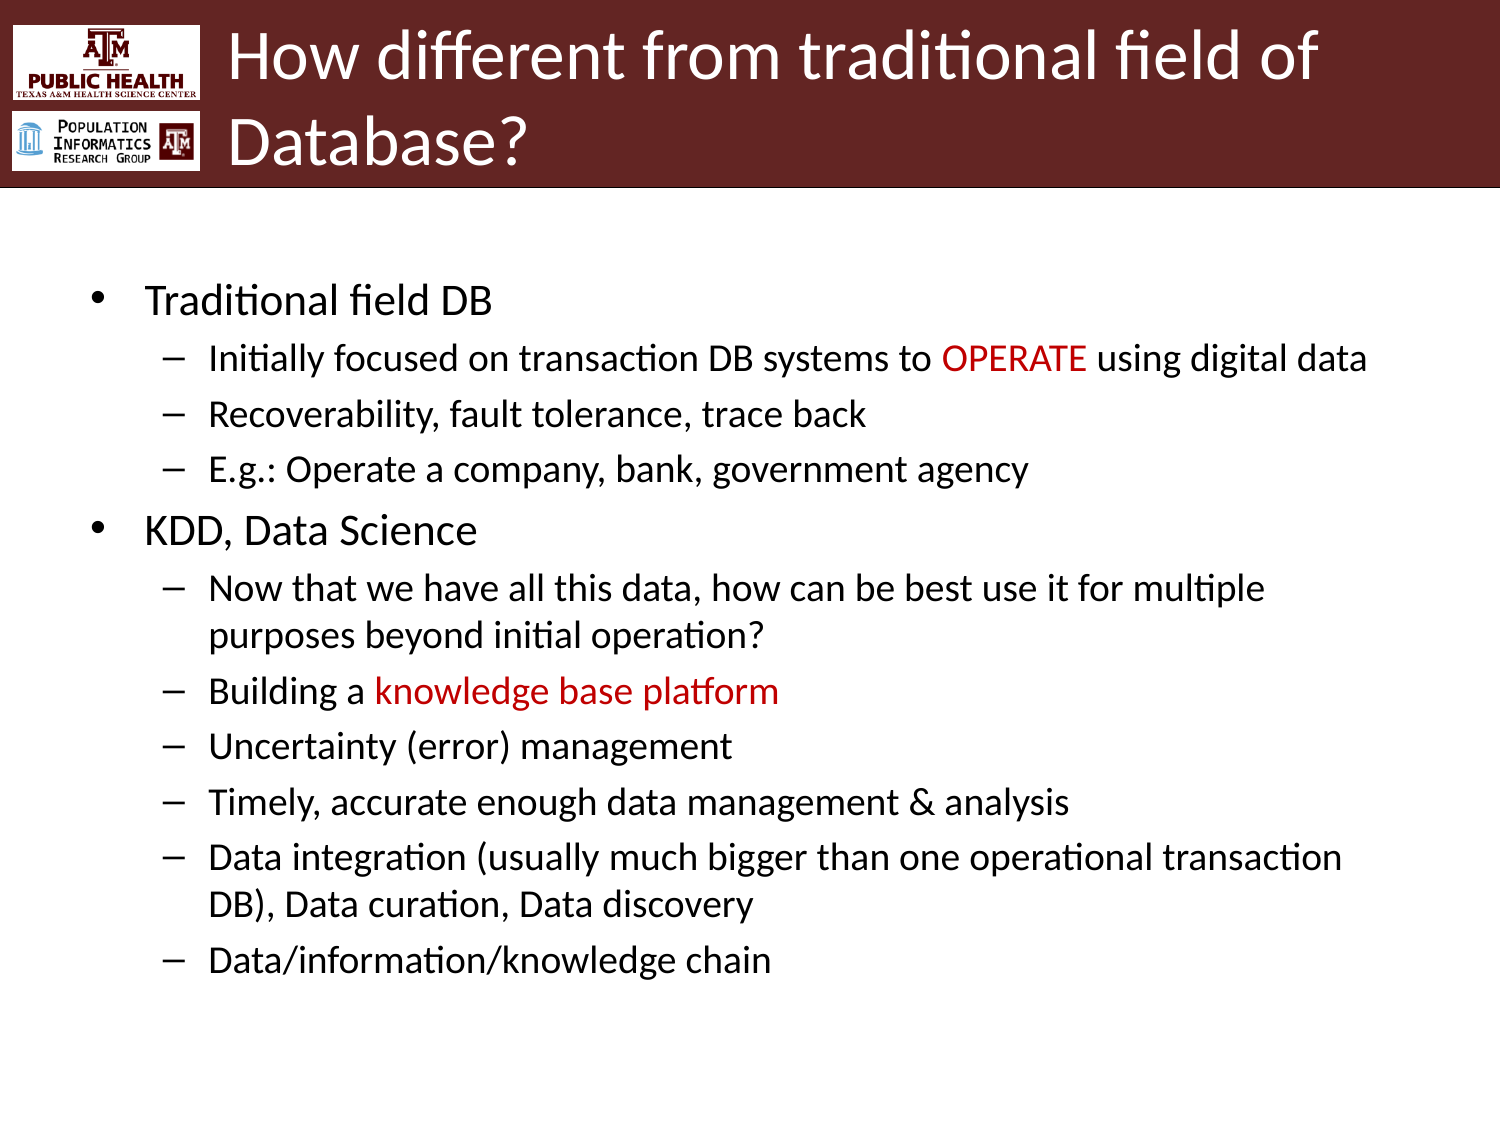

# How different from traditional field of Database?
Traditional field DB
Initially focused on transaction DB systems to OPERATE using digital data
Recoverability, fault tolerance, trace back
E.g.: Operate a company, bank, government agency
KDD, Data Science
Now that we have all this data, how can be best use it for multiple purposes beyond initial operation?
Building a knowledge base platform
Uncertainty (error) management
Timely, accurate enough data management & analysis
Data integration (usually much bigger than one operational transaction DB), Data curation, Data discovery
Data/information/knowledge chain